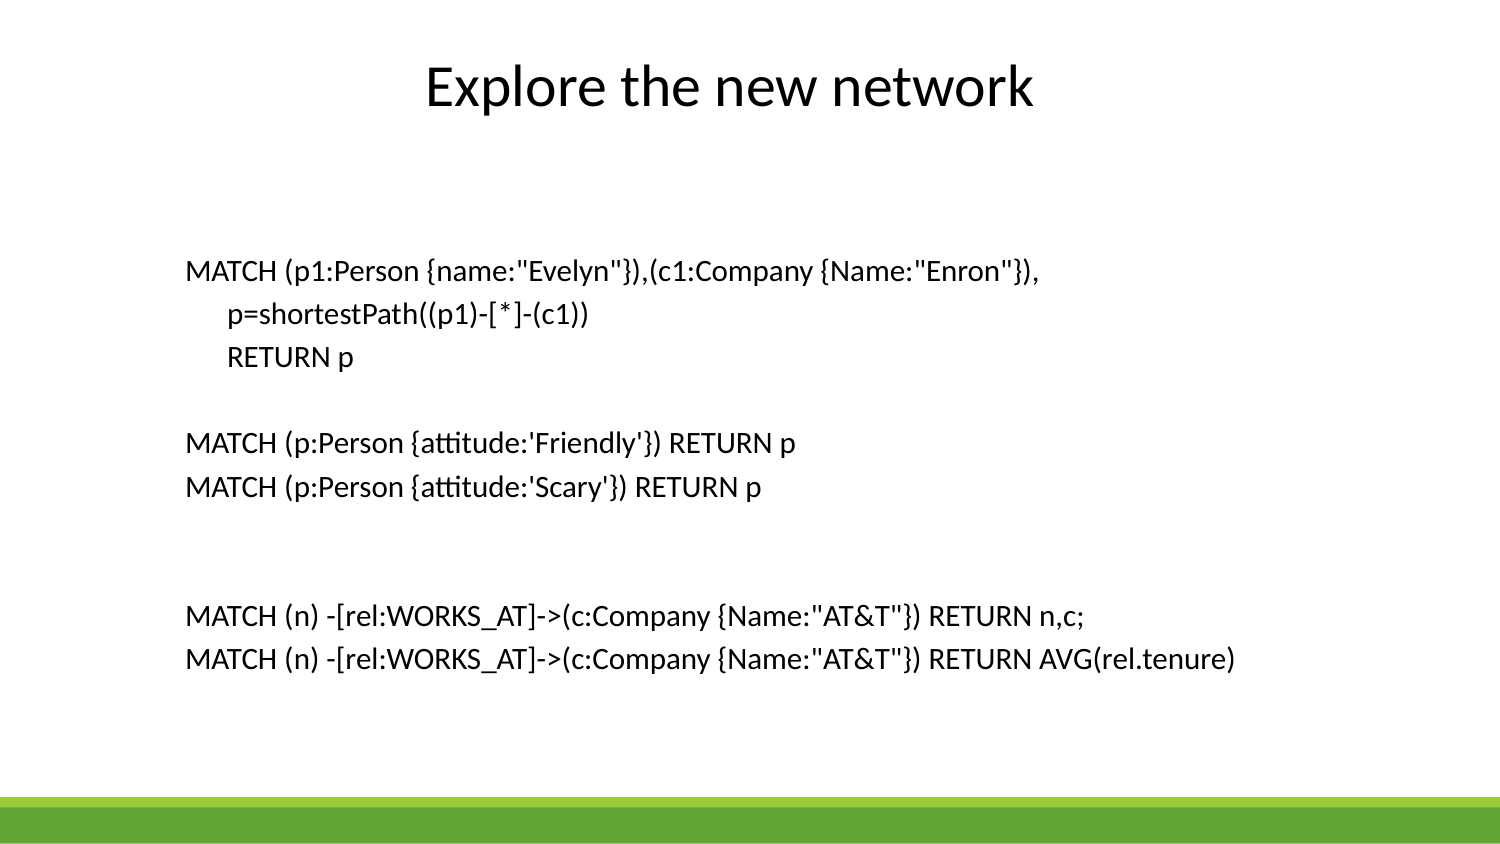

# Explore the new network

MATCH (p1:Person {name:"Evelyn"}),(c1:Company {Name:"Enron"}),
      p=shortestPath((p1)-[*]-(c1))
      RETURN p

MATCH (p:Person {attitude:'Friendly'}) RETURN p
MATCH (p:Person {attitude:'Scary'}) RETURN p

MATCH (n) -[rel:WORKS_AT]->(c:Company {Name:"AT&T"}) RETURN n,c;
MATCH (n) -[rel:WORKS_AT]->(c:Company {Name:"AT&T"}) RETURN AVG(rel.tenure)